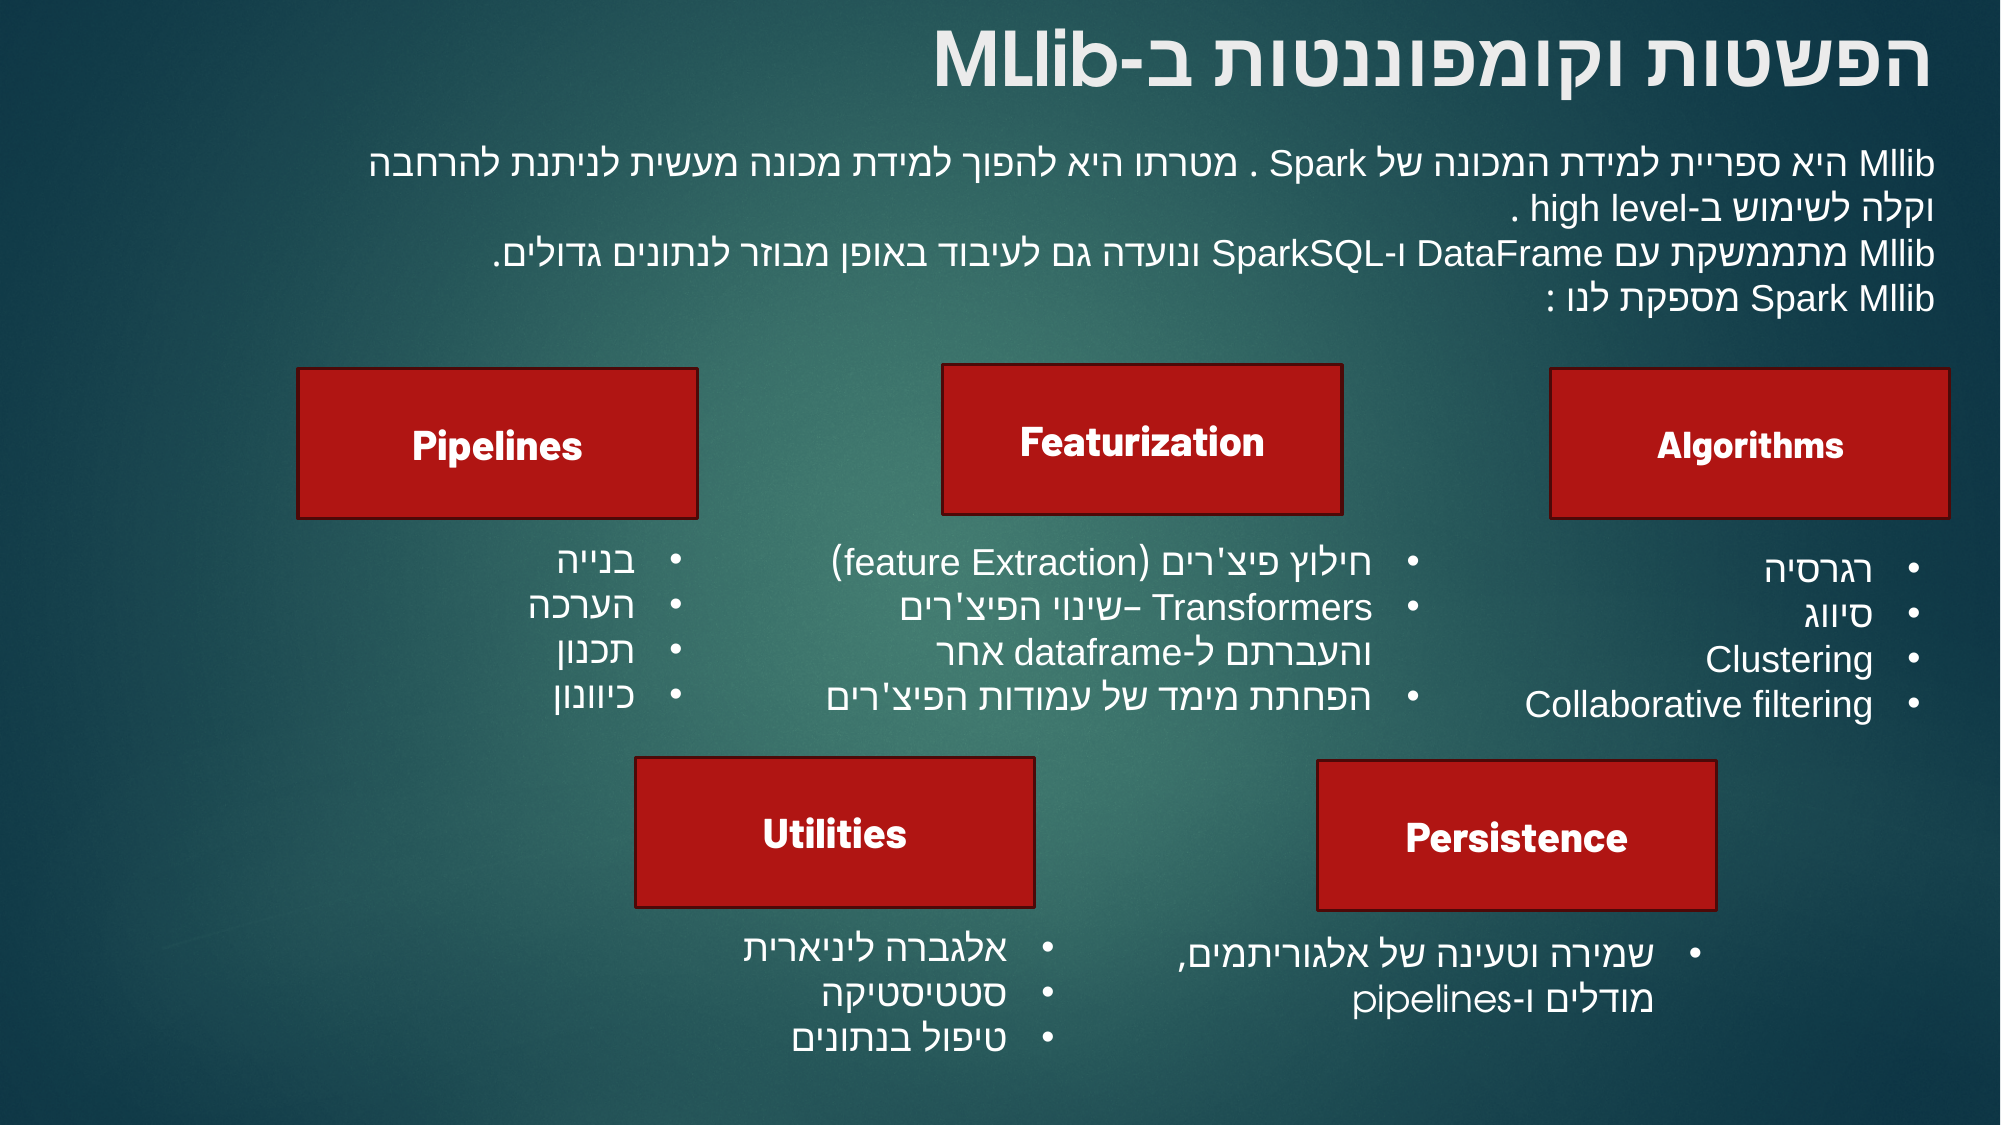

# הפשטות וקומפוננטות ב-MLlib
Mllib היא ספריית למידת המכונה של Spark . מטרתו היא להפוך למידת מכונה מעשית לניתנת להרחבה
וקלה לשימוש ב-high level .
Mllib מתממשקת עם DataFrame ו-SparkSQL ונועדה גם לעיבוד באופן מבוזר לנתונים גדולים.
Spark Mllib מספקת לנו :

Featurization
Pipelines
Algorithms
בנייה
הערכה
תכנון
כיוונון
חילוץ פיצ'רים (feature Extraction)
Transformers –שינוי הפיצ'רים והעברתם ל-dataframe אחר
הפחתת מימד של עמודות הפיצ'רים
רגרסיה
סיווג
Clustering
Collaborative filtering
Utilities
Persistence
אלגברה ליניארית
סטטיסטיקה
טיפול בנתונים
שמירה וטעינה של אלגוריתמים, מודלים ו-pipelines